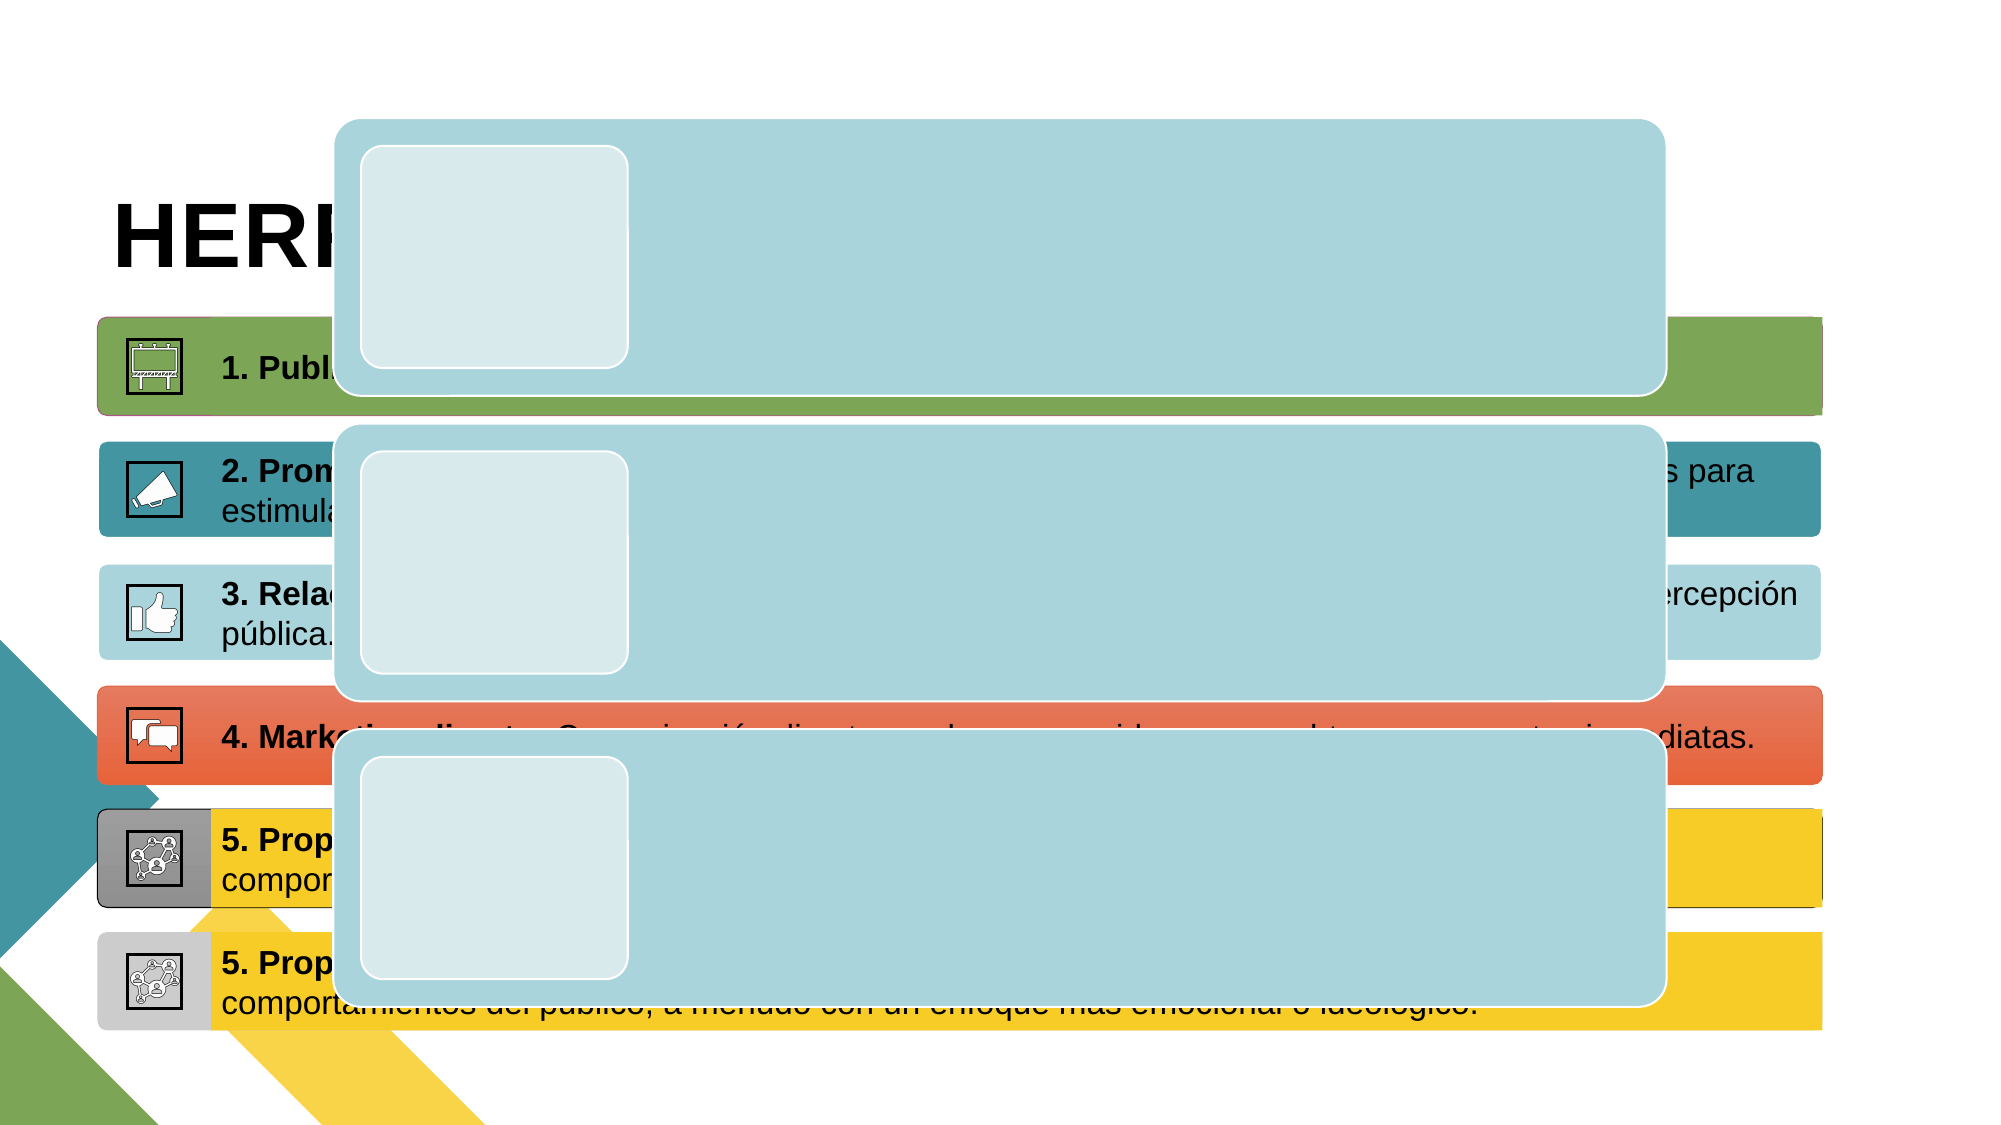

# HERRAMIENTAS DE PROMOCIÓN

1. Publicidad: Utiliza medios pagados para promover productos o servicios comerciales.
2. Promoción de ventas: Incluye incentivos a corto plazo como descuentos, cupones y concursos para estimular la compra.
3. Relaciones públicas: Actividades diseñadas para crear una imagen favorable y gestionar la percepción pública.
4. Marketing directo: Comunicación directa con los consumidores para obtener respuestas inmediatas.
5. Propaganda: Puede ser utilizada en campañas que buscan influir en las percepciones y comportamientos del público, a menudo con un enfoque más emocional o ideológico.
5. Propaganda: Puede ser utilizada en campañas que buscan influir en las percepciones y comportamientos del público, a menudo con un enfoque más emocional o ideológico.